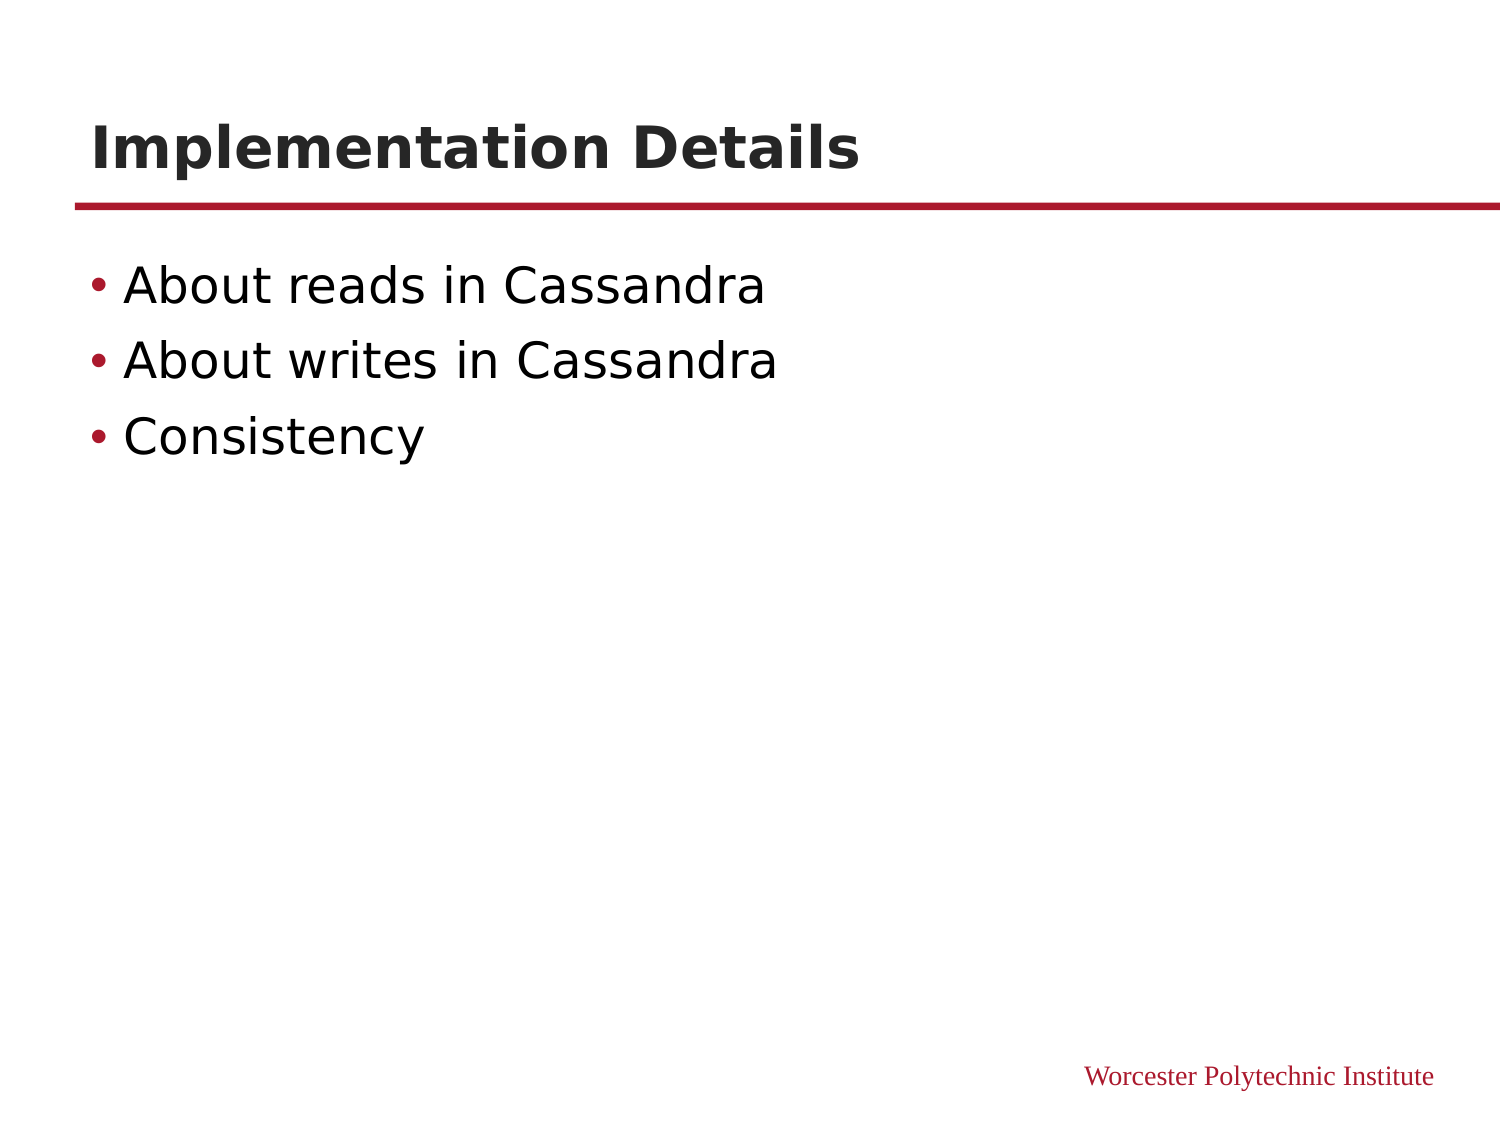

# Implementation Details
About reads in Cassandra
About writes in Cassandra
Consistency